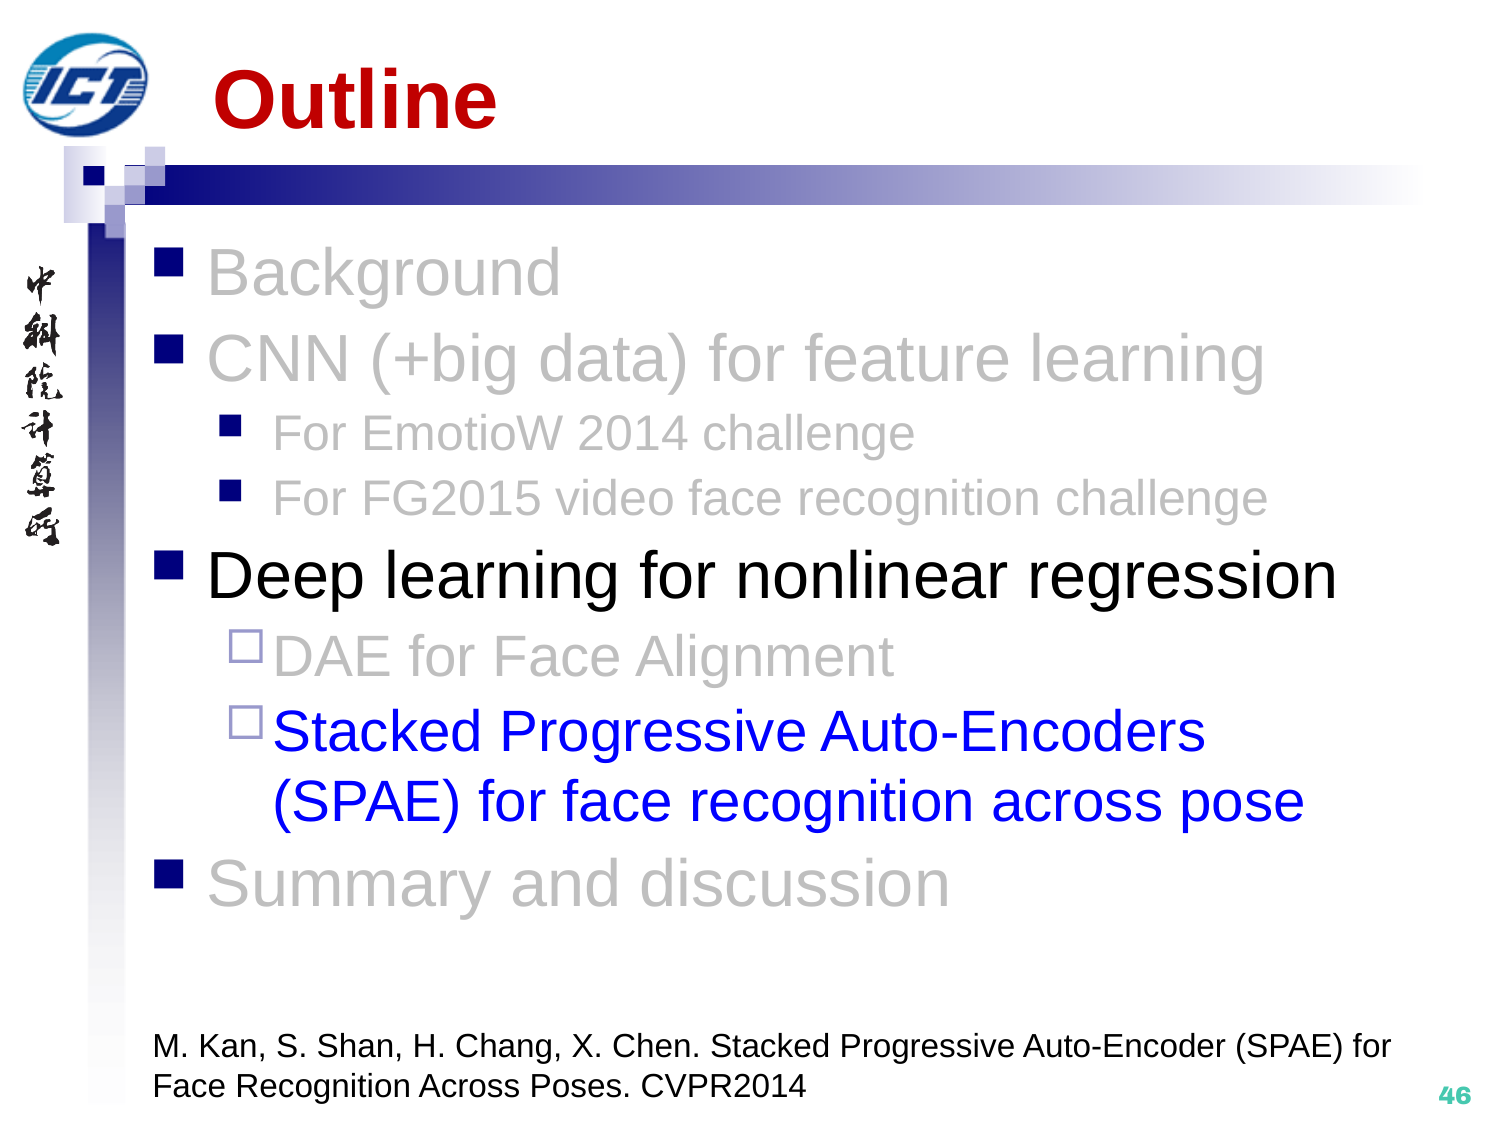

# Outline
Background
CNN (+big data) for feature learning
For EmotioW 2014 challenge
For FG2015 video face recognition challenge
Deep learning for nonlinear regression
DAE for Face Alignment
Stacked Progressive Auto-Encoders (SPAE) for face recognition across pose
Summary and discussion
M. Kan, S. Shan, H. Chang, X. Chen. Stacked Progressive Auto-Encoder (SPAE) for Face Recognition Across Poses. CVPR2014
46